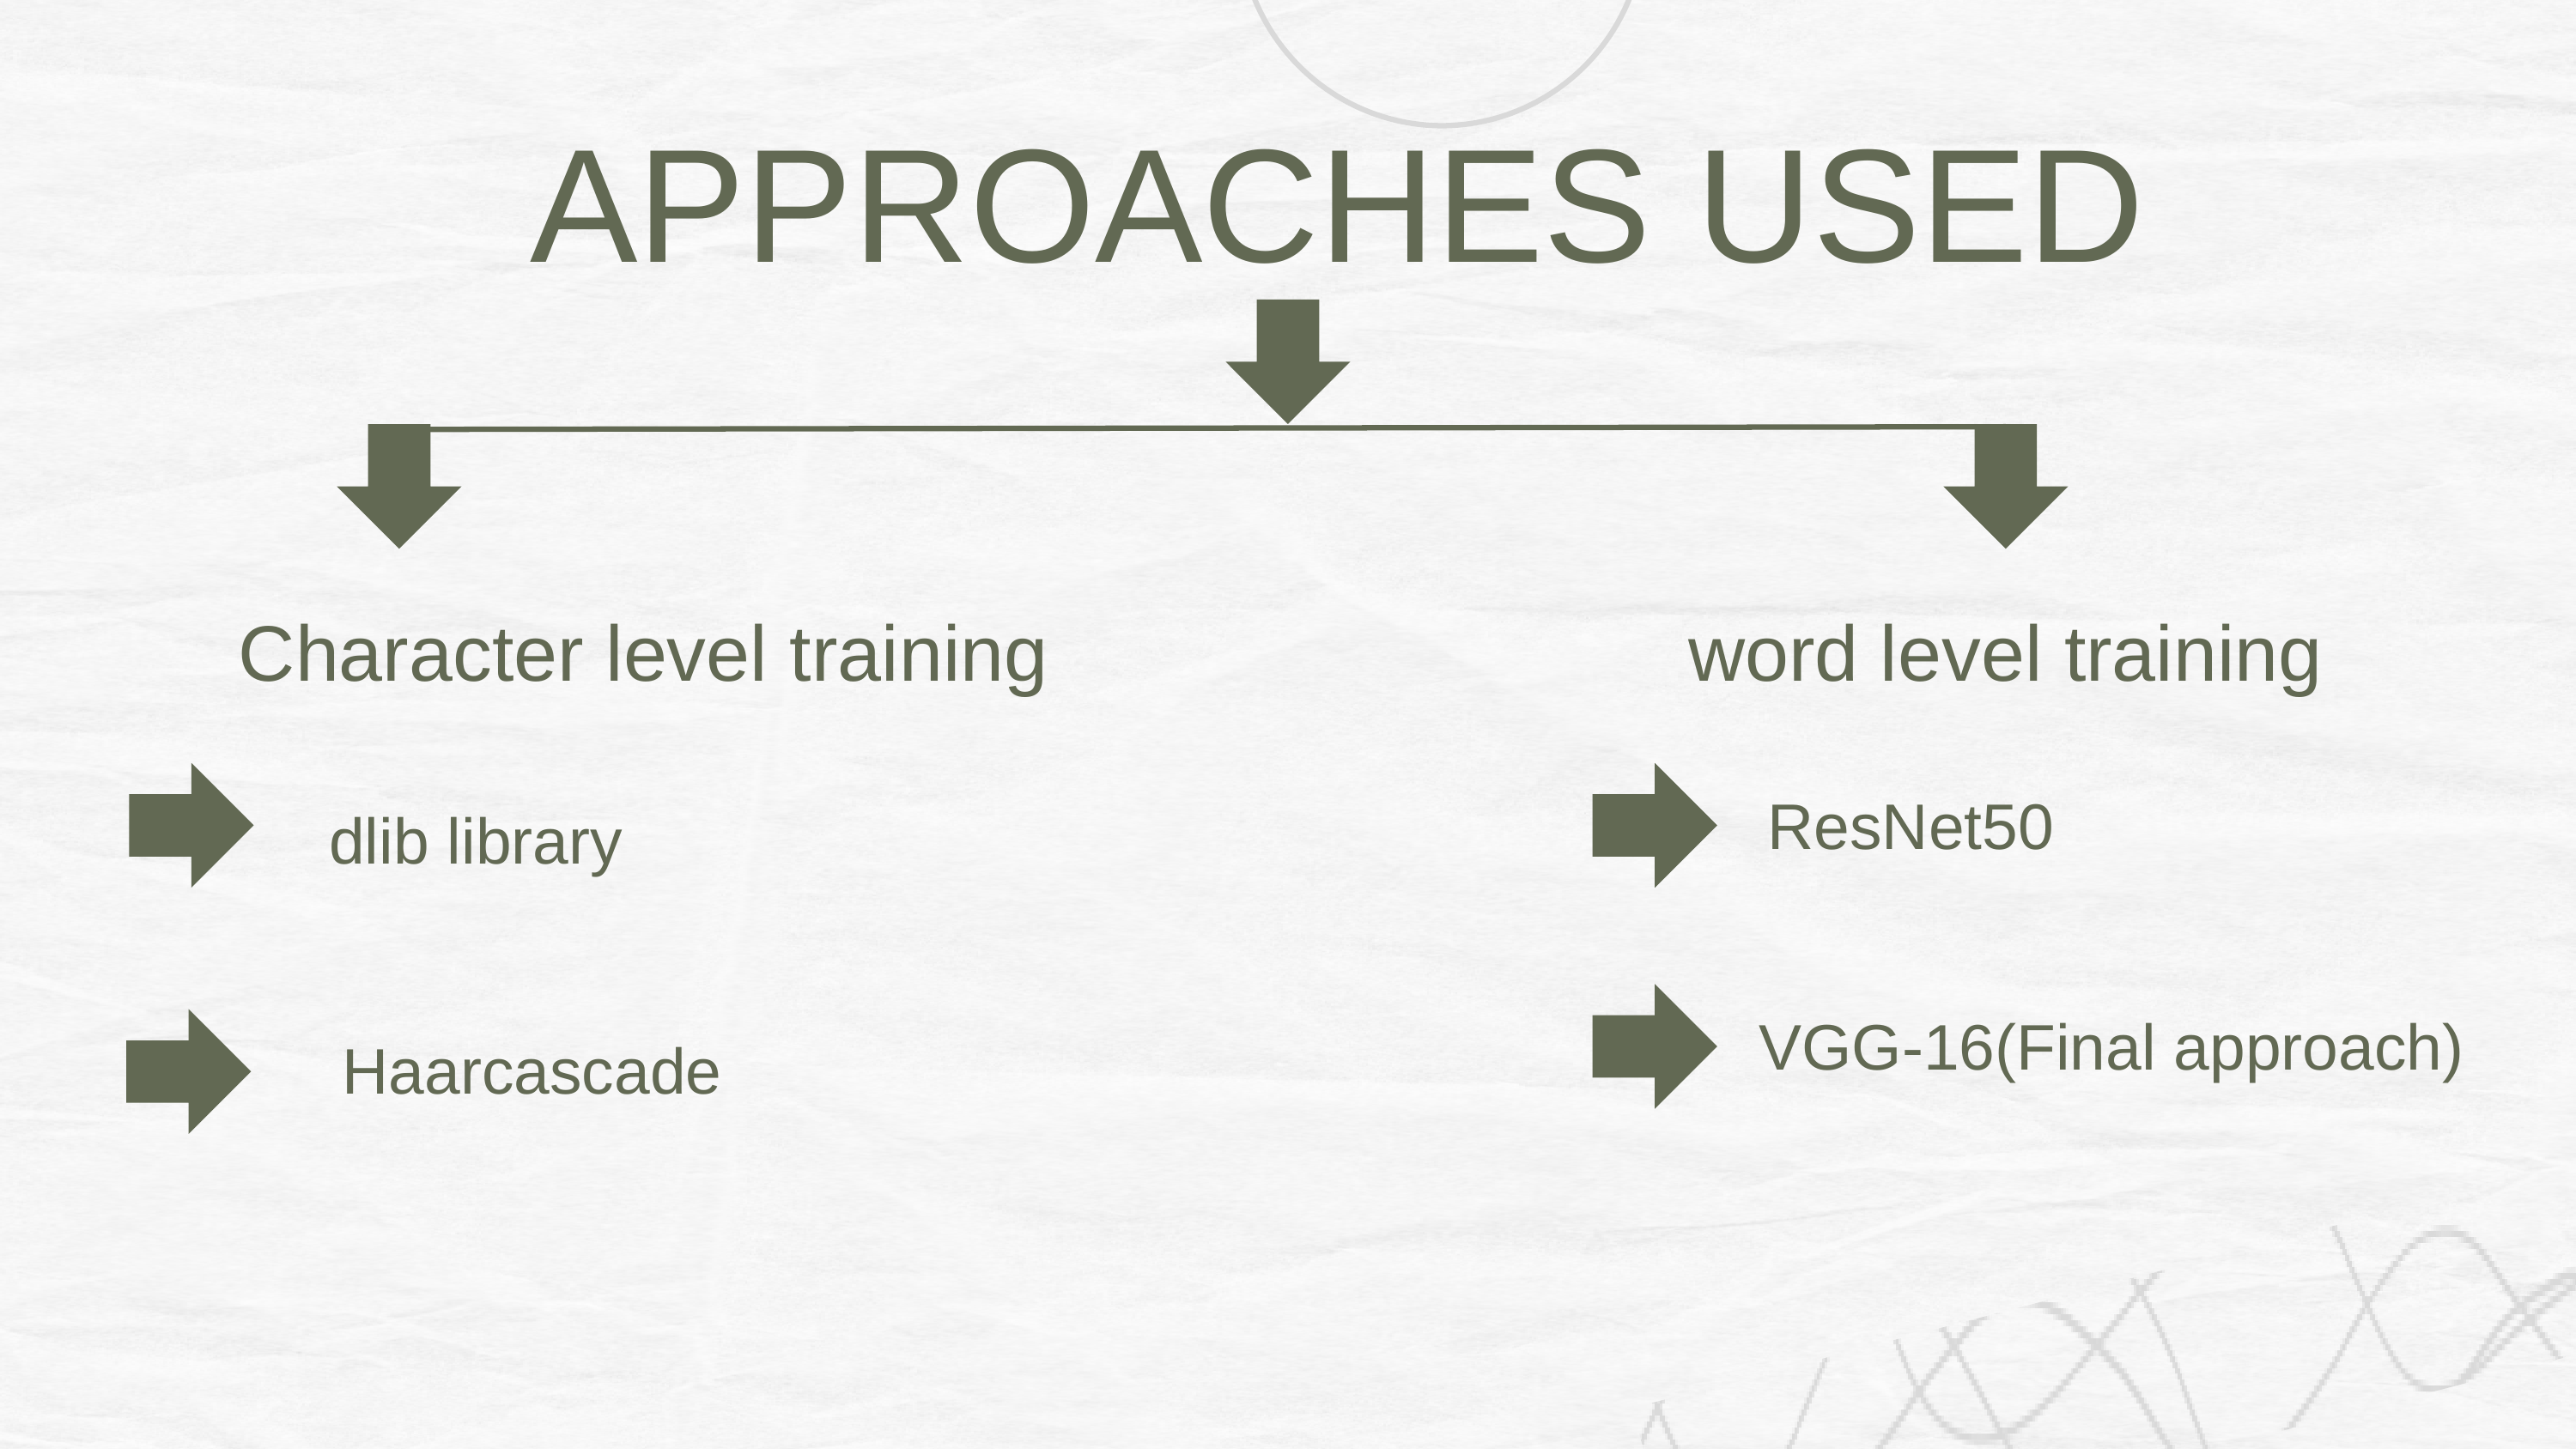

APPROACHES USED

 Character level training
word level training

ResNet50
 dlib library

VGG-16(Final approach)

Haarcascade